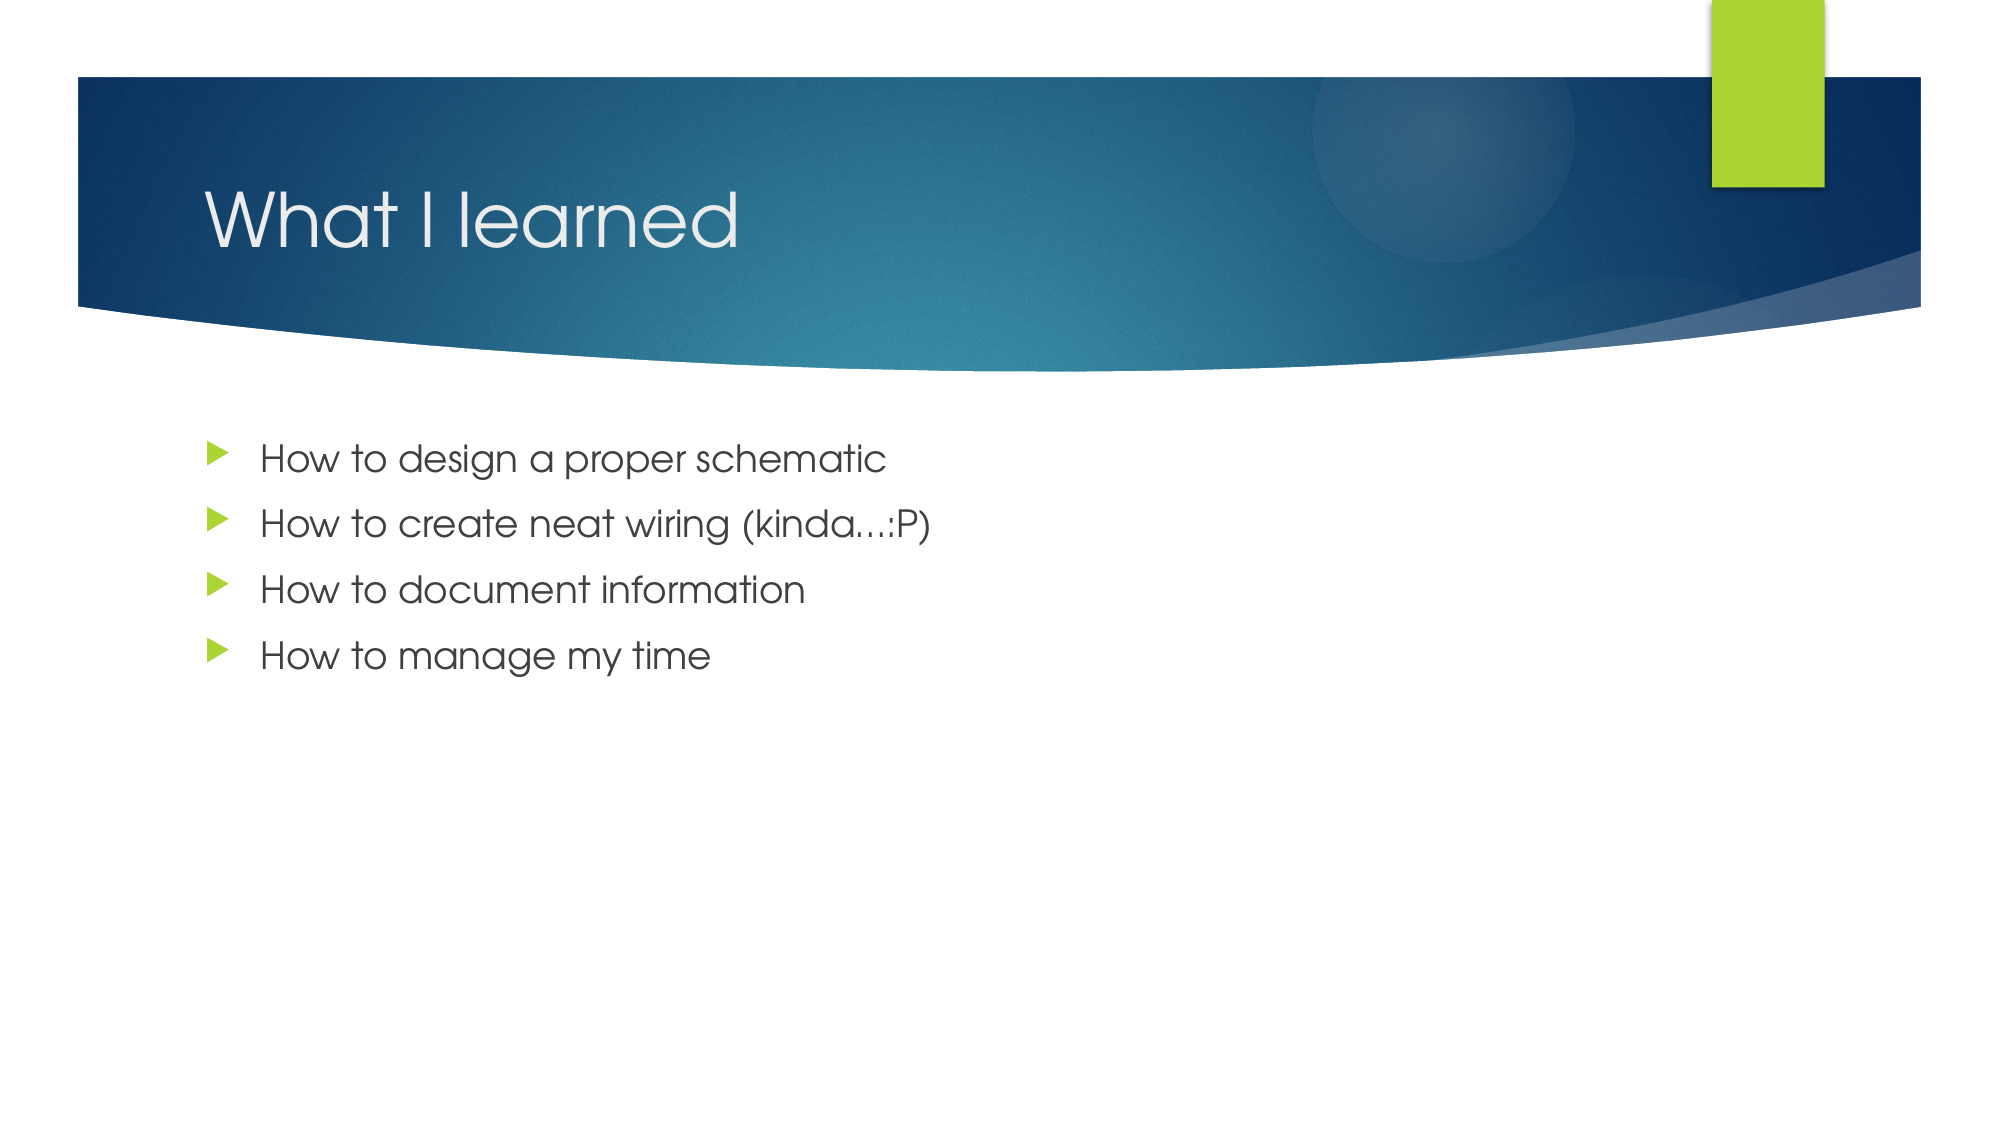

# What I learned
How to design a proper schematic
How to create neat wiring (kinda…:P)
How to document information
How to manage my time